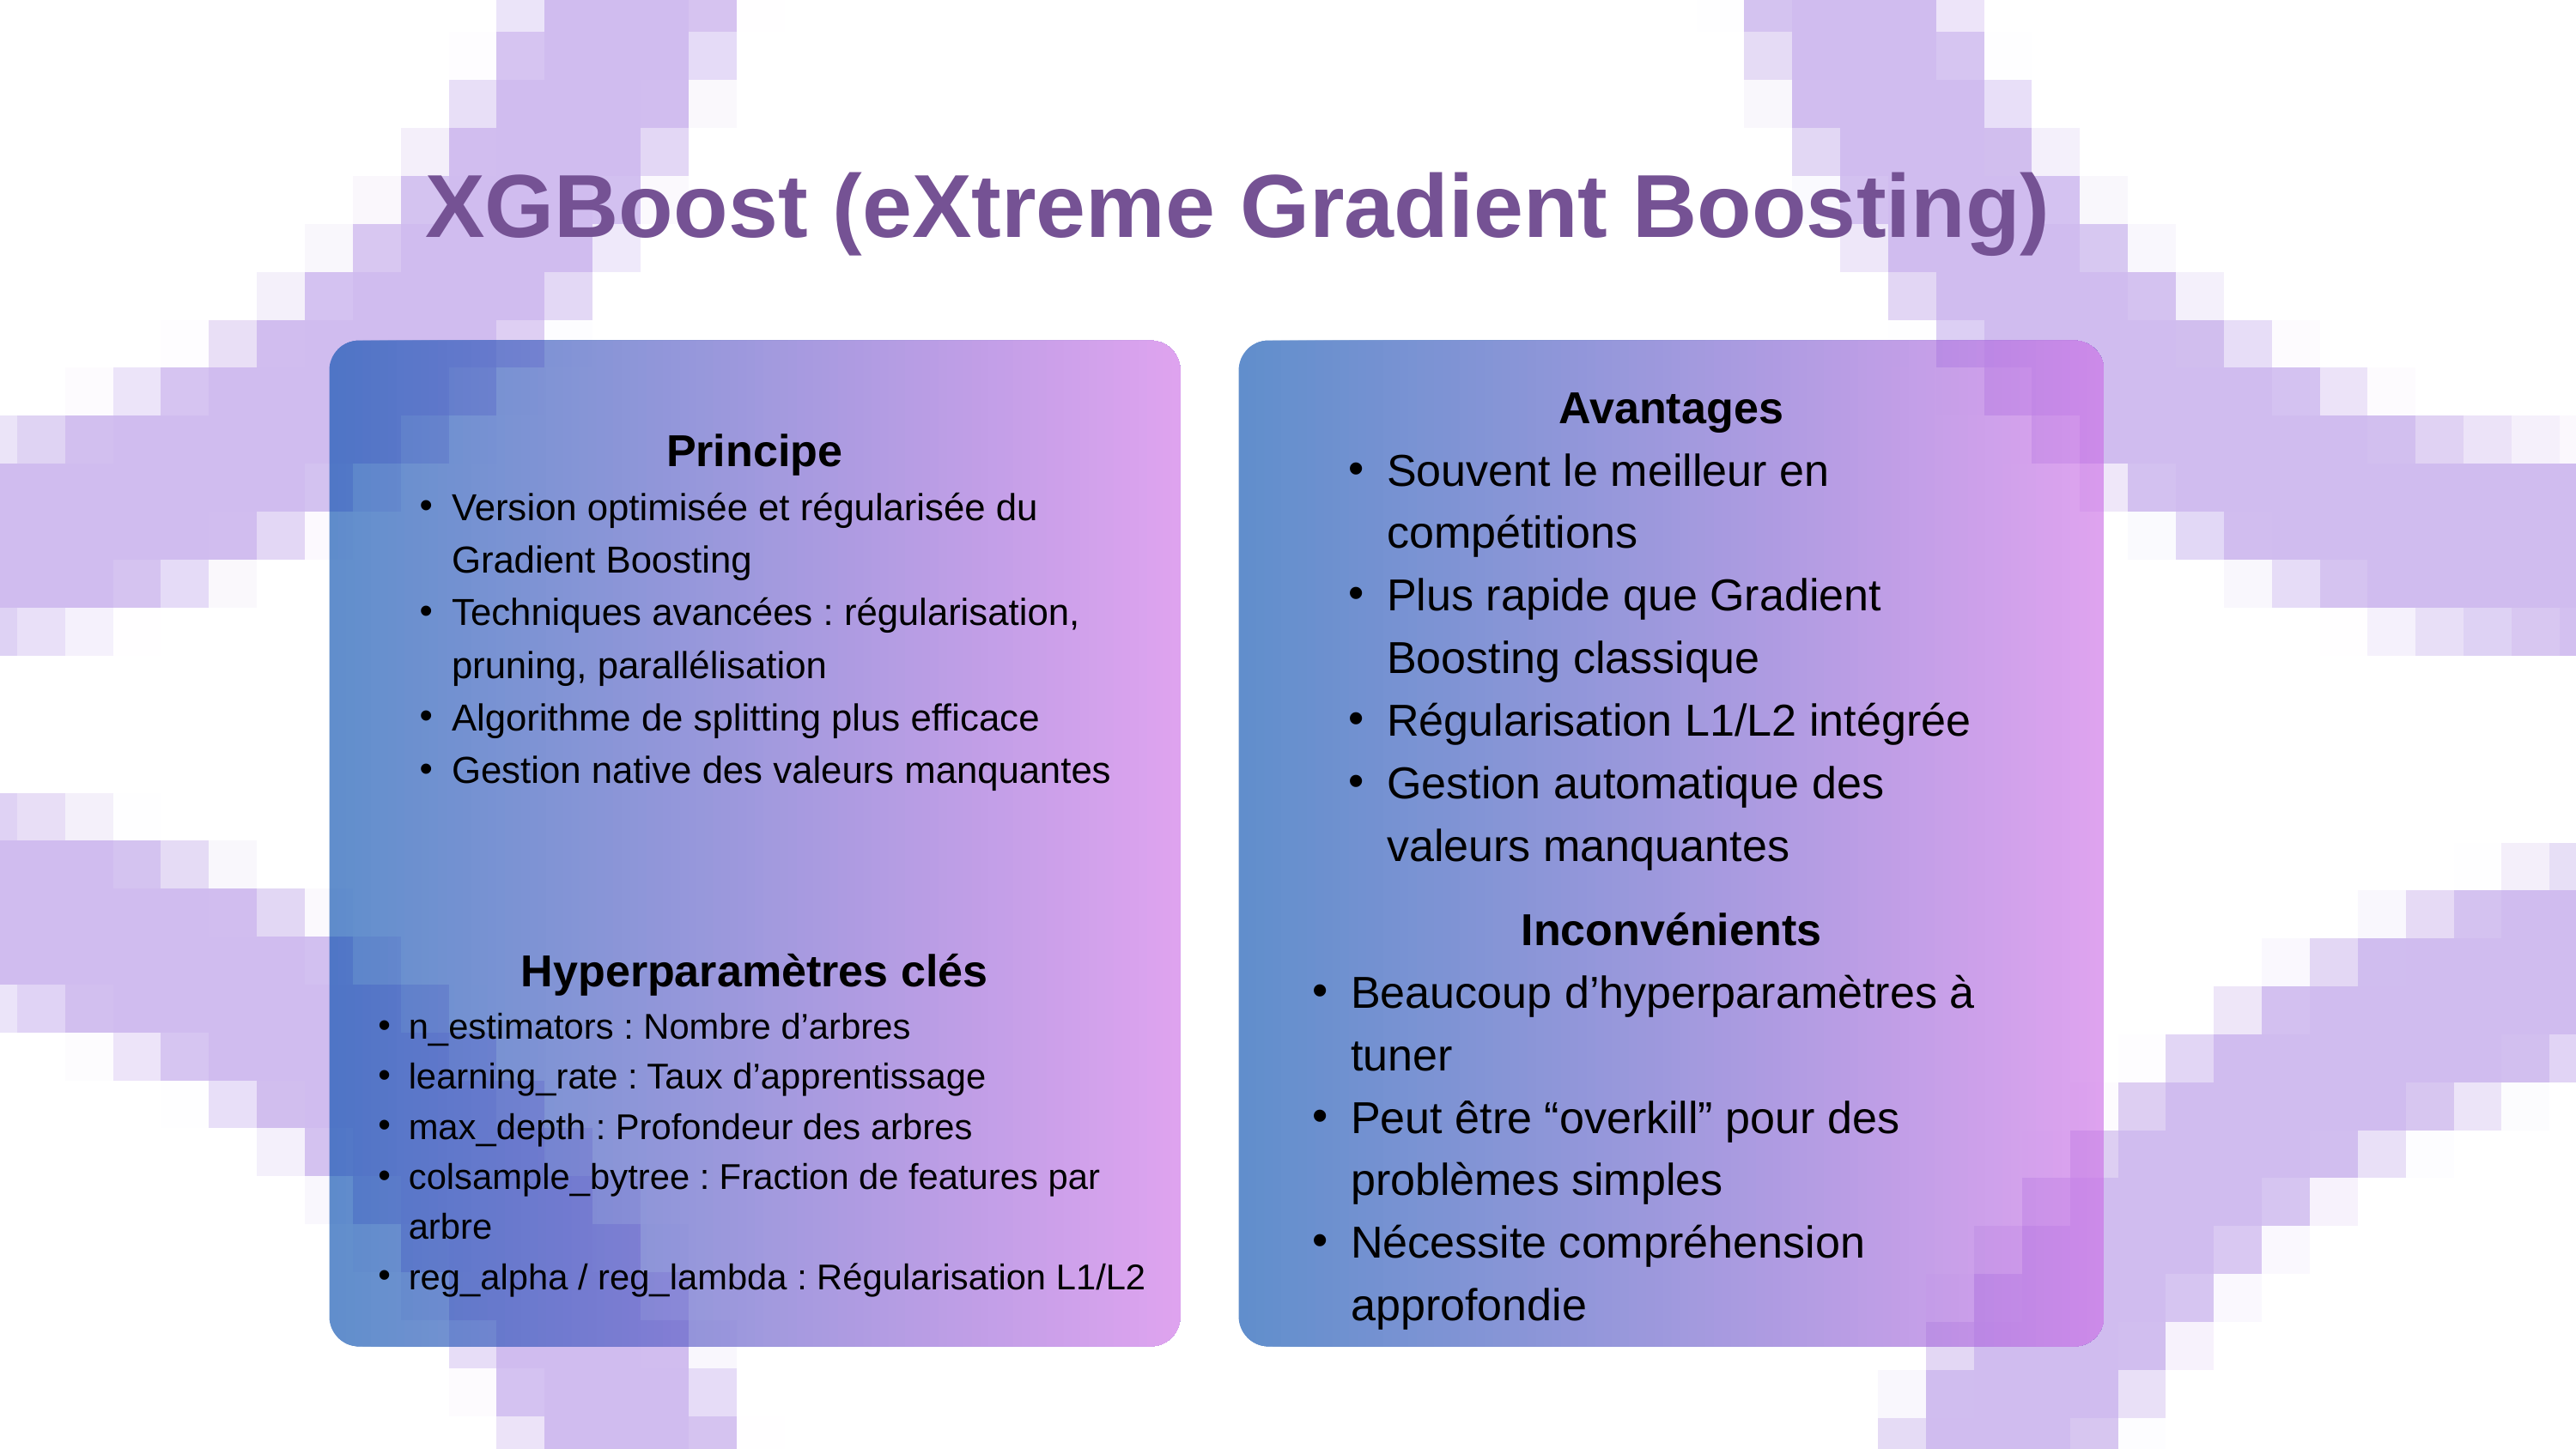

XGBoost (eXtreme Gradient Boosting)

Avantages
Souvent le meilleur en compétitions
Plus rapide que Gradient Boosting classique
Régularisation L1/L2 intégrée
Gestion automatique des valeurs manquantes

Principe
Version optimisée et régularisée du Gradient Boosting
Techniques avancées : régularisation, pruning, parallélisation
Algorithme de splitting plus efficace
Gestion native des valeurs manquantes

Inconvénients
Beaucoup d’hyperparamètres à tuner
Peut être “overkill” pour des problèmes simples
Nécessite compréhension approfondie

Hyperparamètres clés
n_estimators : Nombre d’arbres
learning_rate : Taux d’apprentissage
max_depth : Profondeur des arbres
colsample_bytree : Fraction de features par arbre
reg_alpha / reg_lambda : Régularisation L1/L2